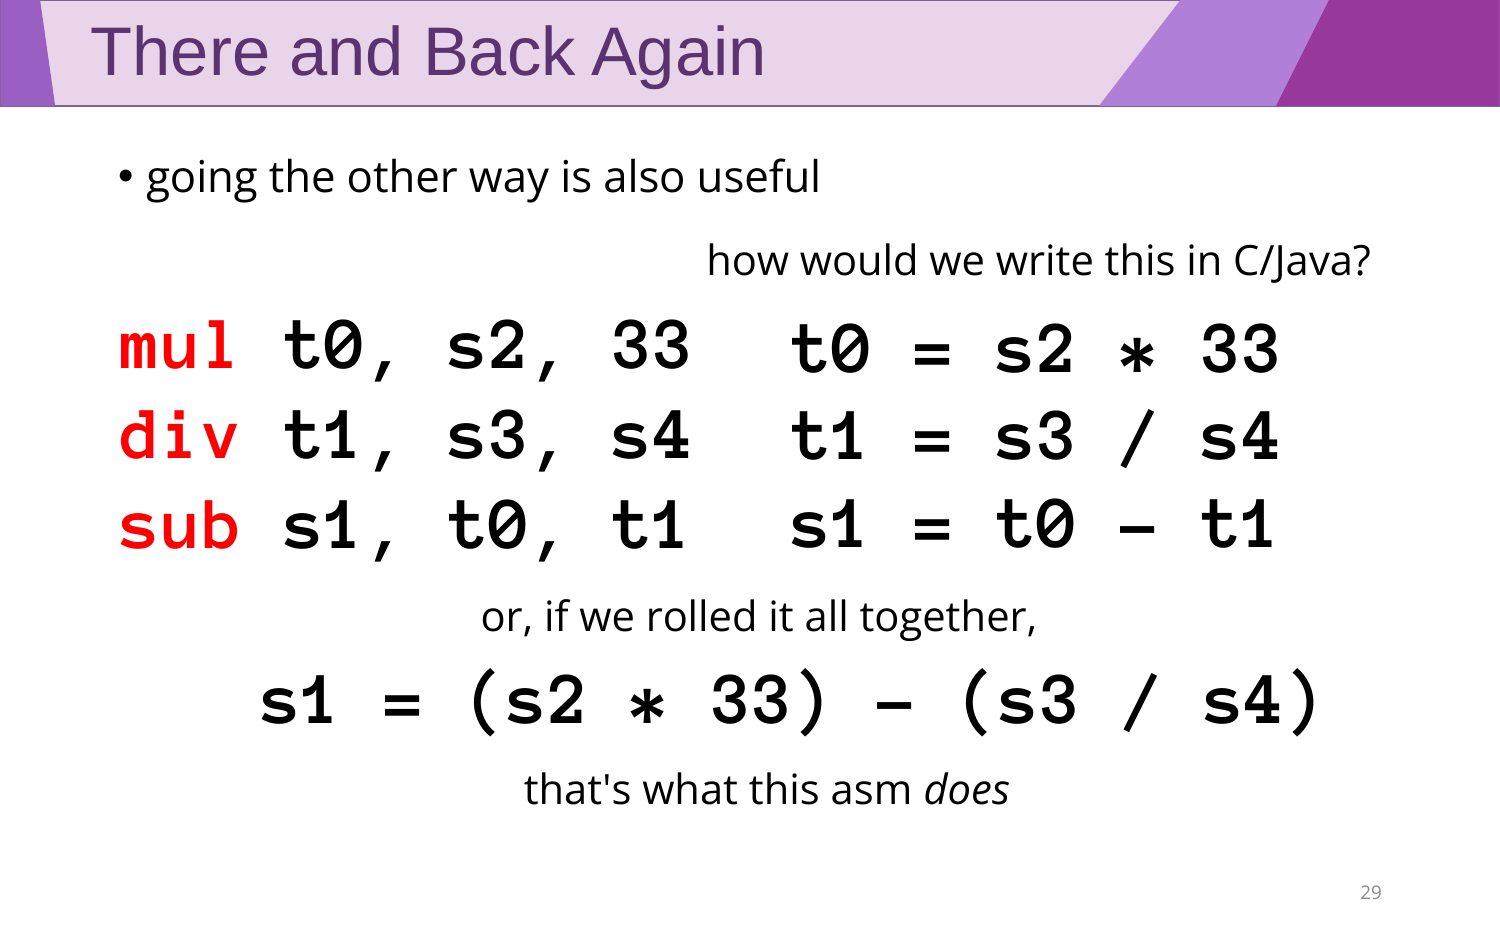

# There and Back Again
going the other way is also useful

how would we write this in C/Java?
mul t0, s2, 33
div t1, s3, s4
sub s1, t0, t1
t0 = s2 * 33
t1 = s3 / s4
s1 = t0 – t1
or, if we rolled it all together,
s1 = (s2 * 33) – (s3 / s4)
that's what this asm does
29